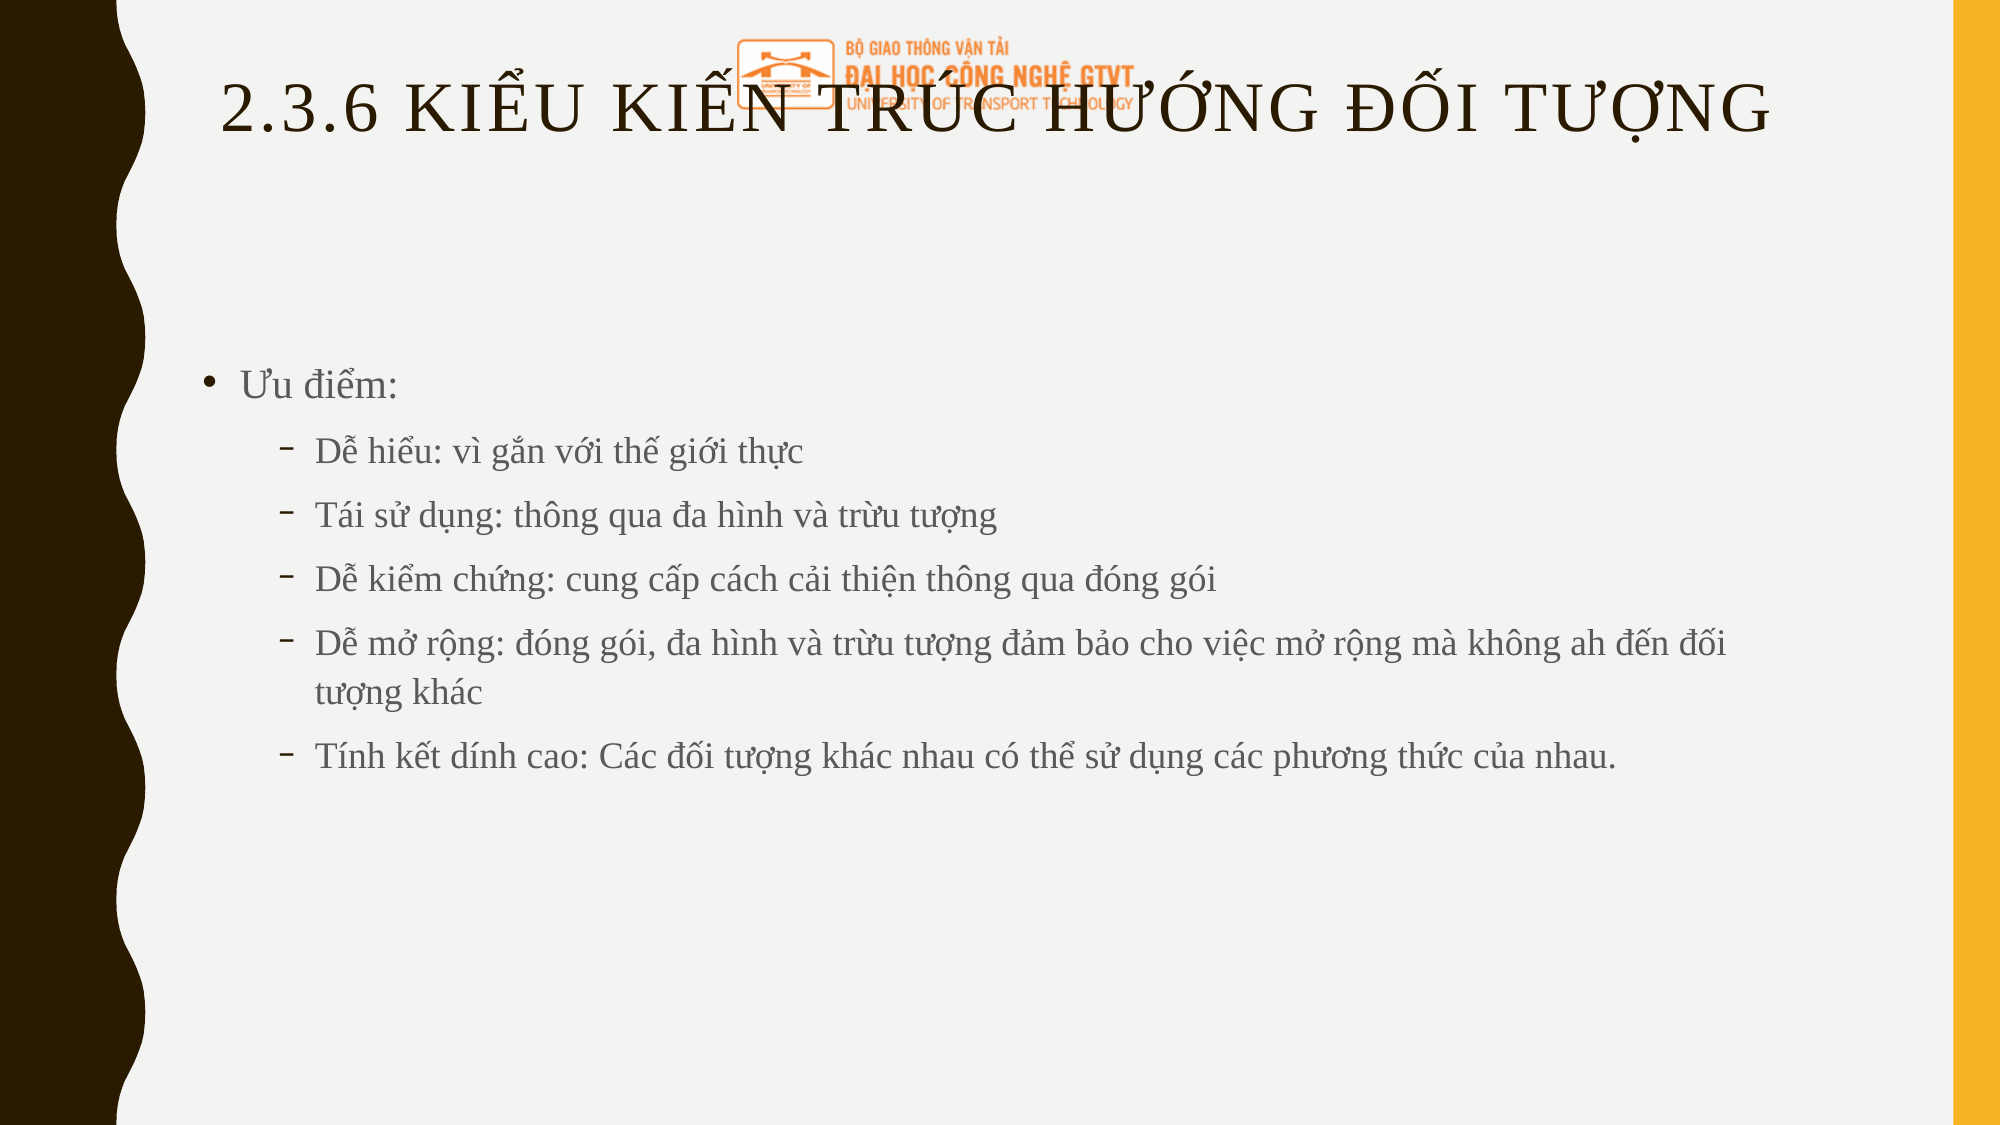

# 2.3.6 Kiểu kiến trúc hướng đối tượng
Ưu điểm:
Dễ hiểu: vì gắn với thế giới thực
Tái sử dụng: thông qua đa hình và trừu tượng
Dễ kiểm chứng: cung cấp cách cải thiện thông qua đóng gói
Dễ mở rộng: đóng gói, đa hình và trừu tượng đảm bảo cho việc mở rộng mà không ah đến đối tượng khác
Tính kết dính cao: Các đối tượng khác nhau có thể sử dụng các phương thức của nhau.